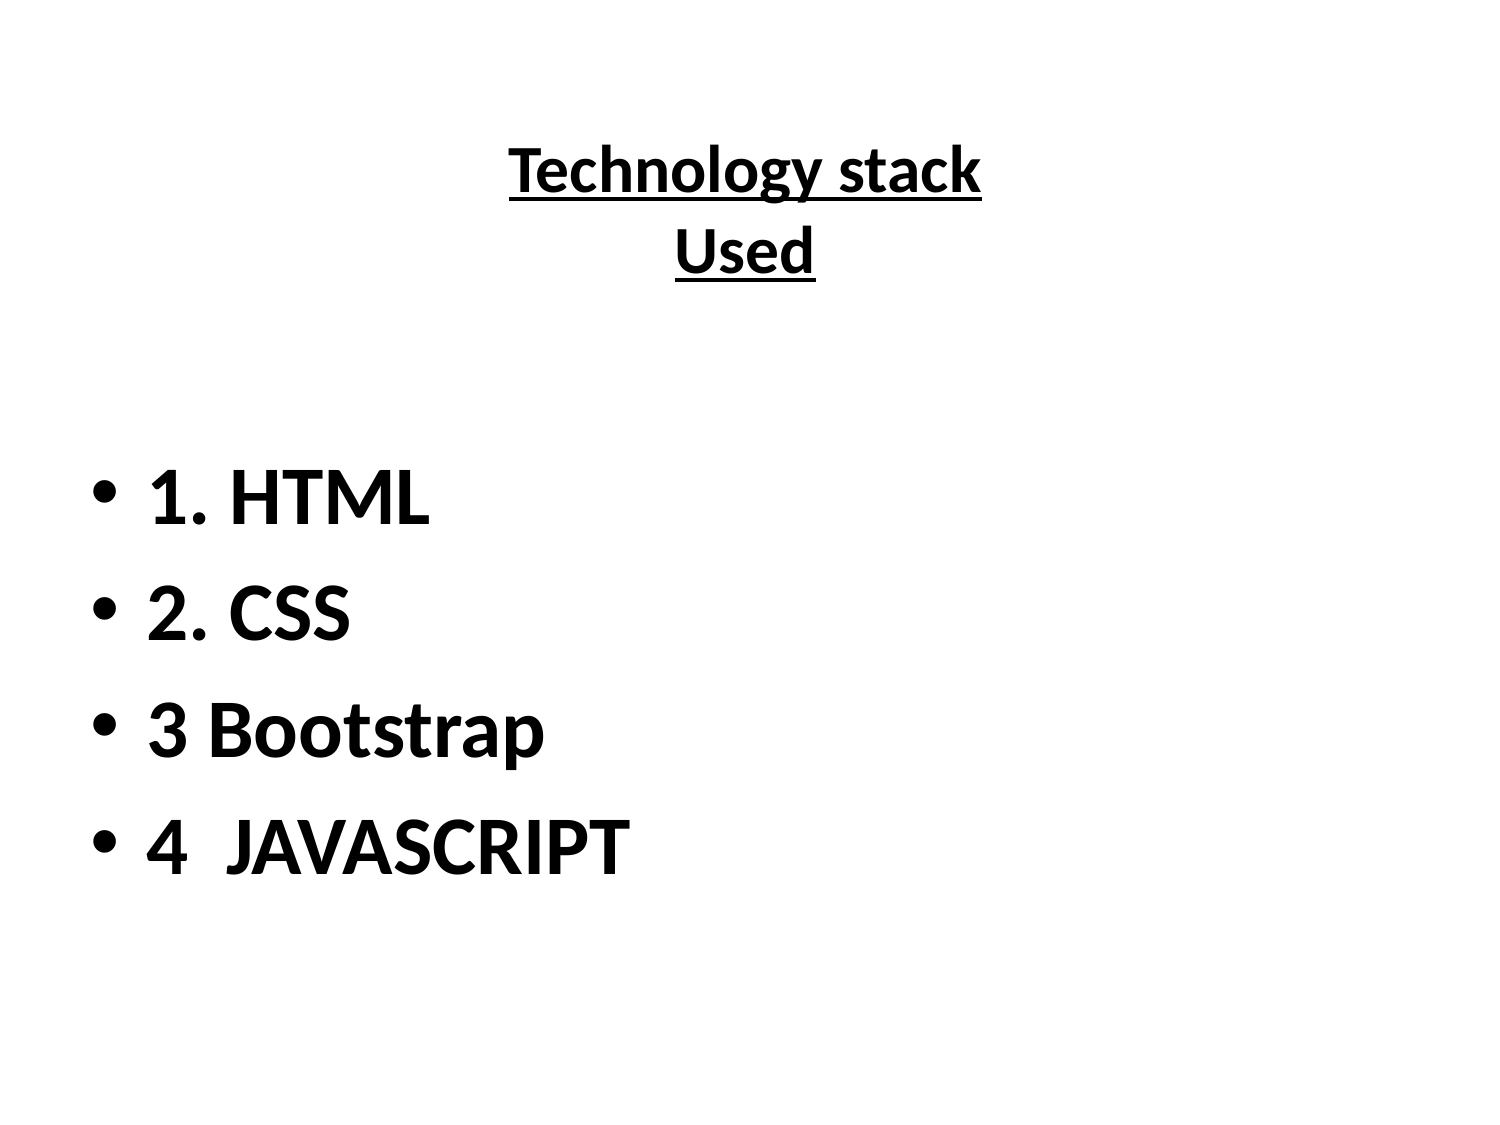

# Technology stack Used
1. HTML
2. CSS
3 Bootstrap
4  JAVASCRIPT